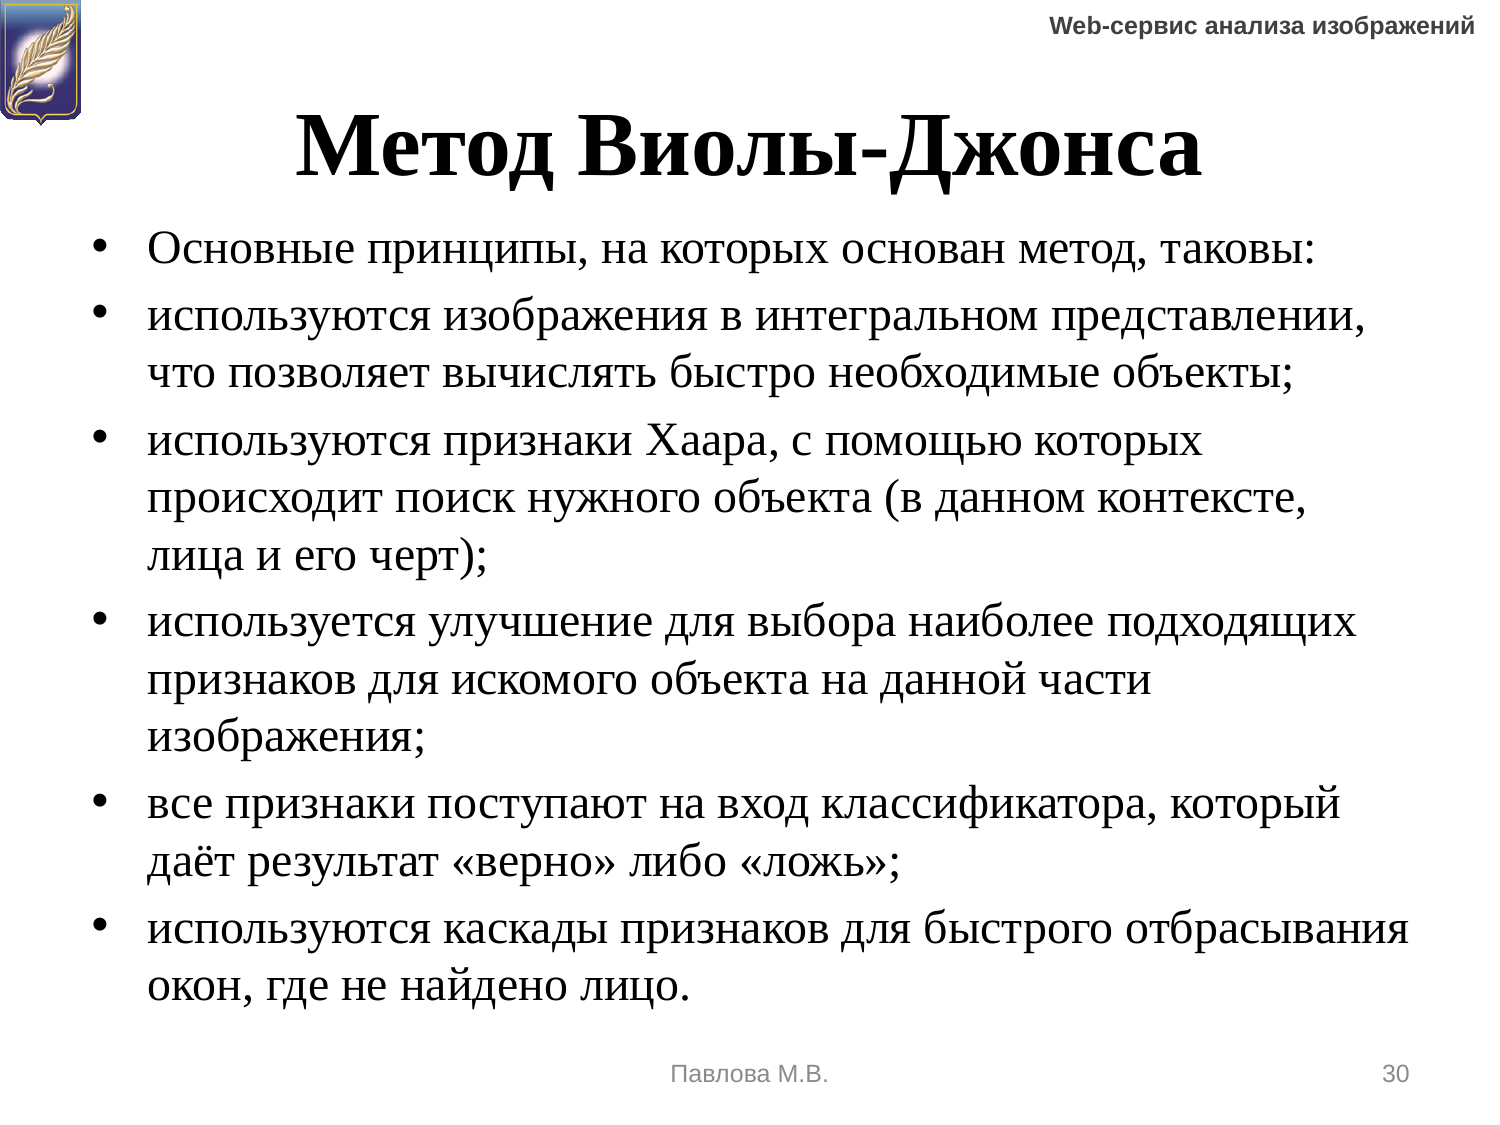

# Метод Виолы-Джонса
Основные принципы, на которых основан метод, таковы:
используются изображения в интегральном представлении, что позволяет вычислять быстро необходимые объекты;
используются признаки Хаара, с помощью которых происходит поиск нужного объекта (в данном контексте, лица и его черт);
используется улучшение для выбора наиболее подходящих признаков для искомого объекта на данной части изображения;
все признаки поступают на вход классификатора, который даёт результат «верно» либо «ложь»;
используются каскады признаков для быстрого отбрасывания окон, где не найдено лицо.

Павлова М.В.
30